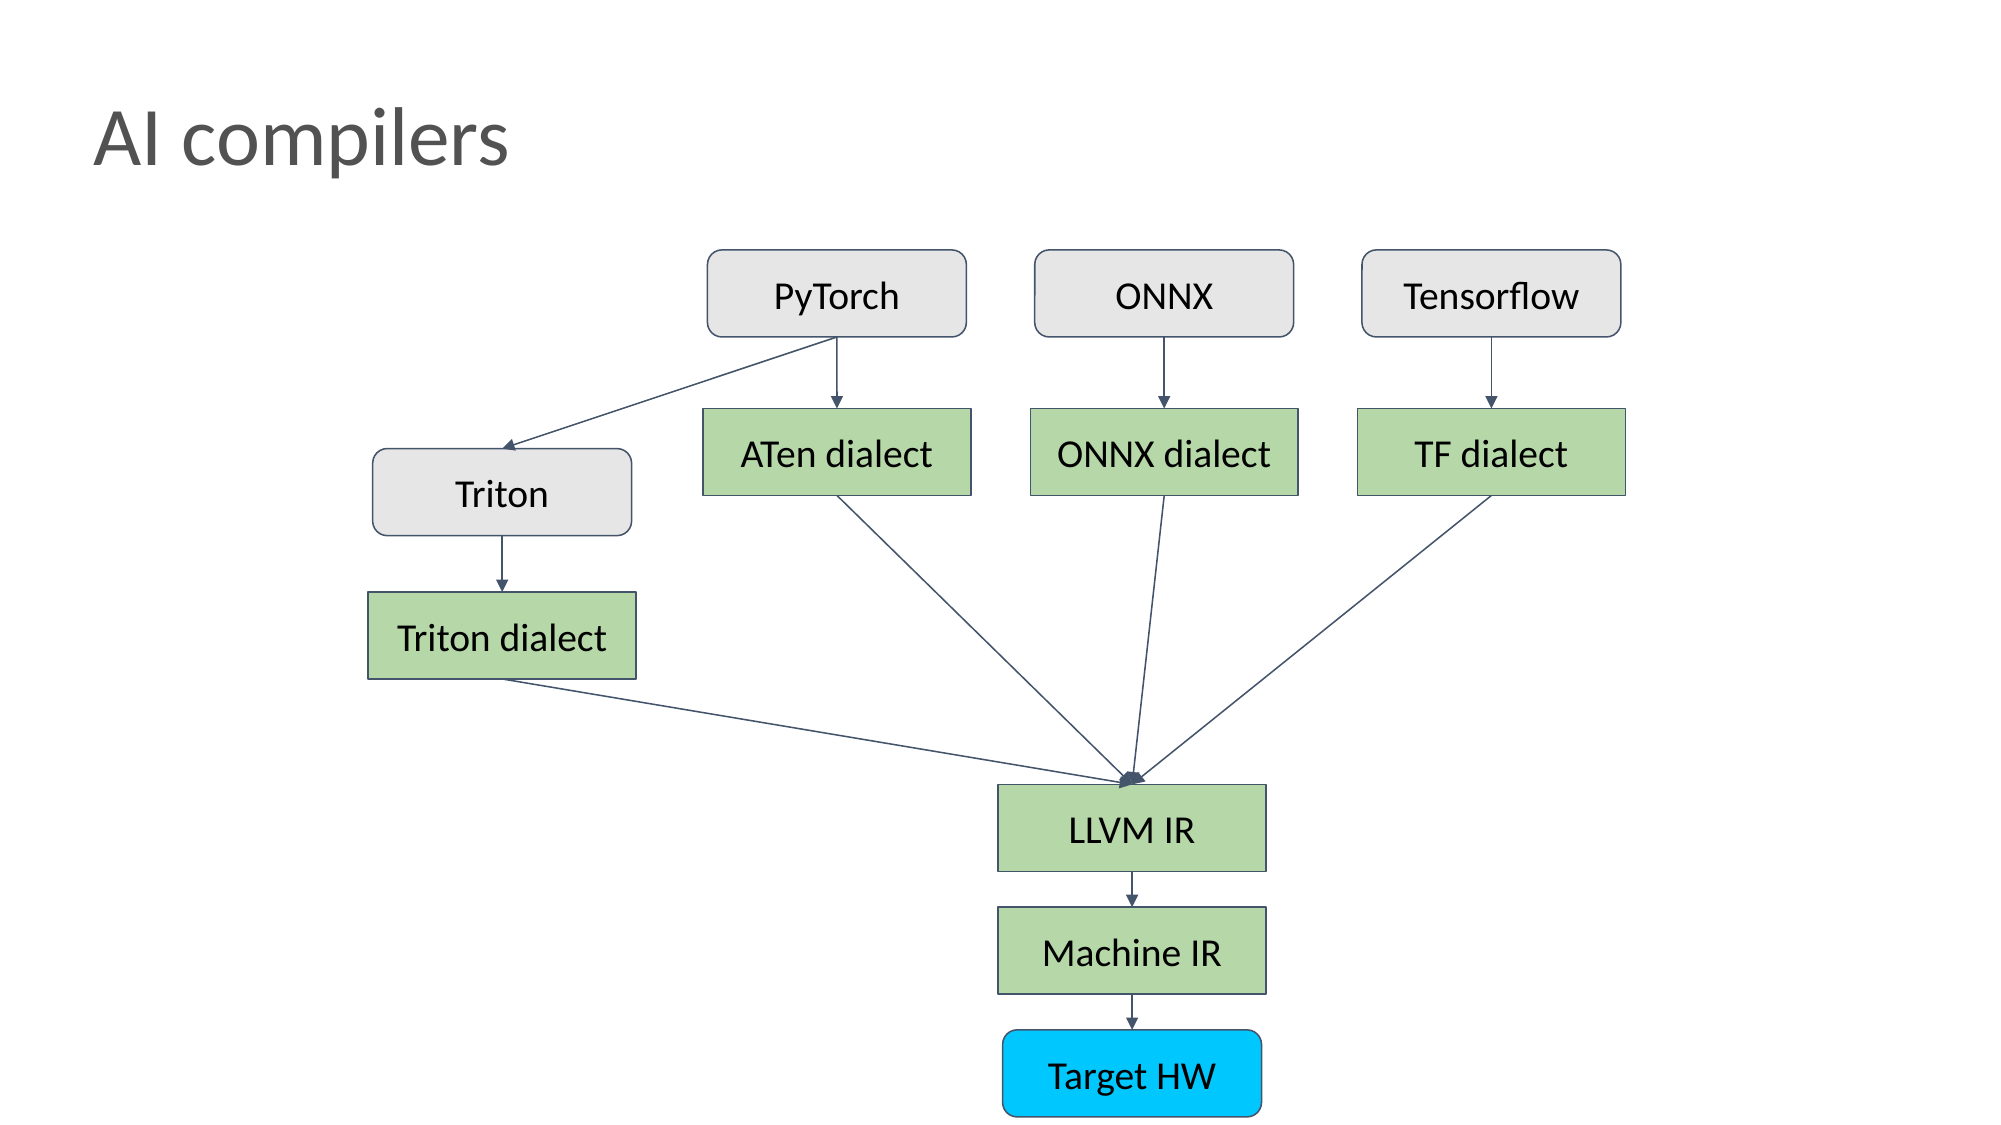

# AI compilers
PyTorch
ONNX
Tensorflow
ATen dialect
ONNX dialect
TF dialect
Triton
Triton dialect
LLVM IR
Machine IR
Target HW